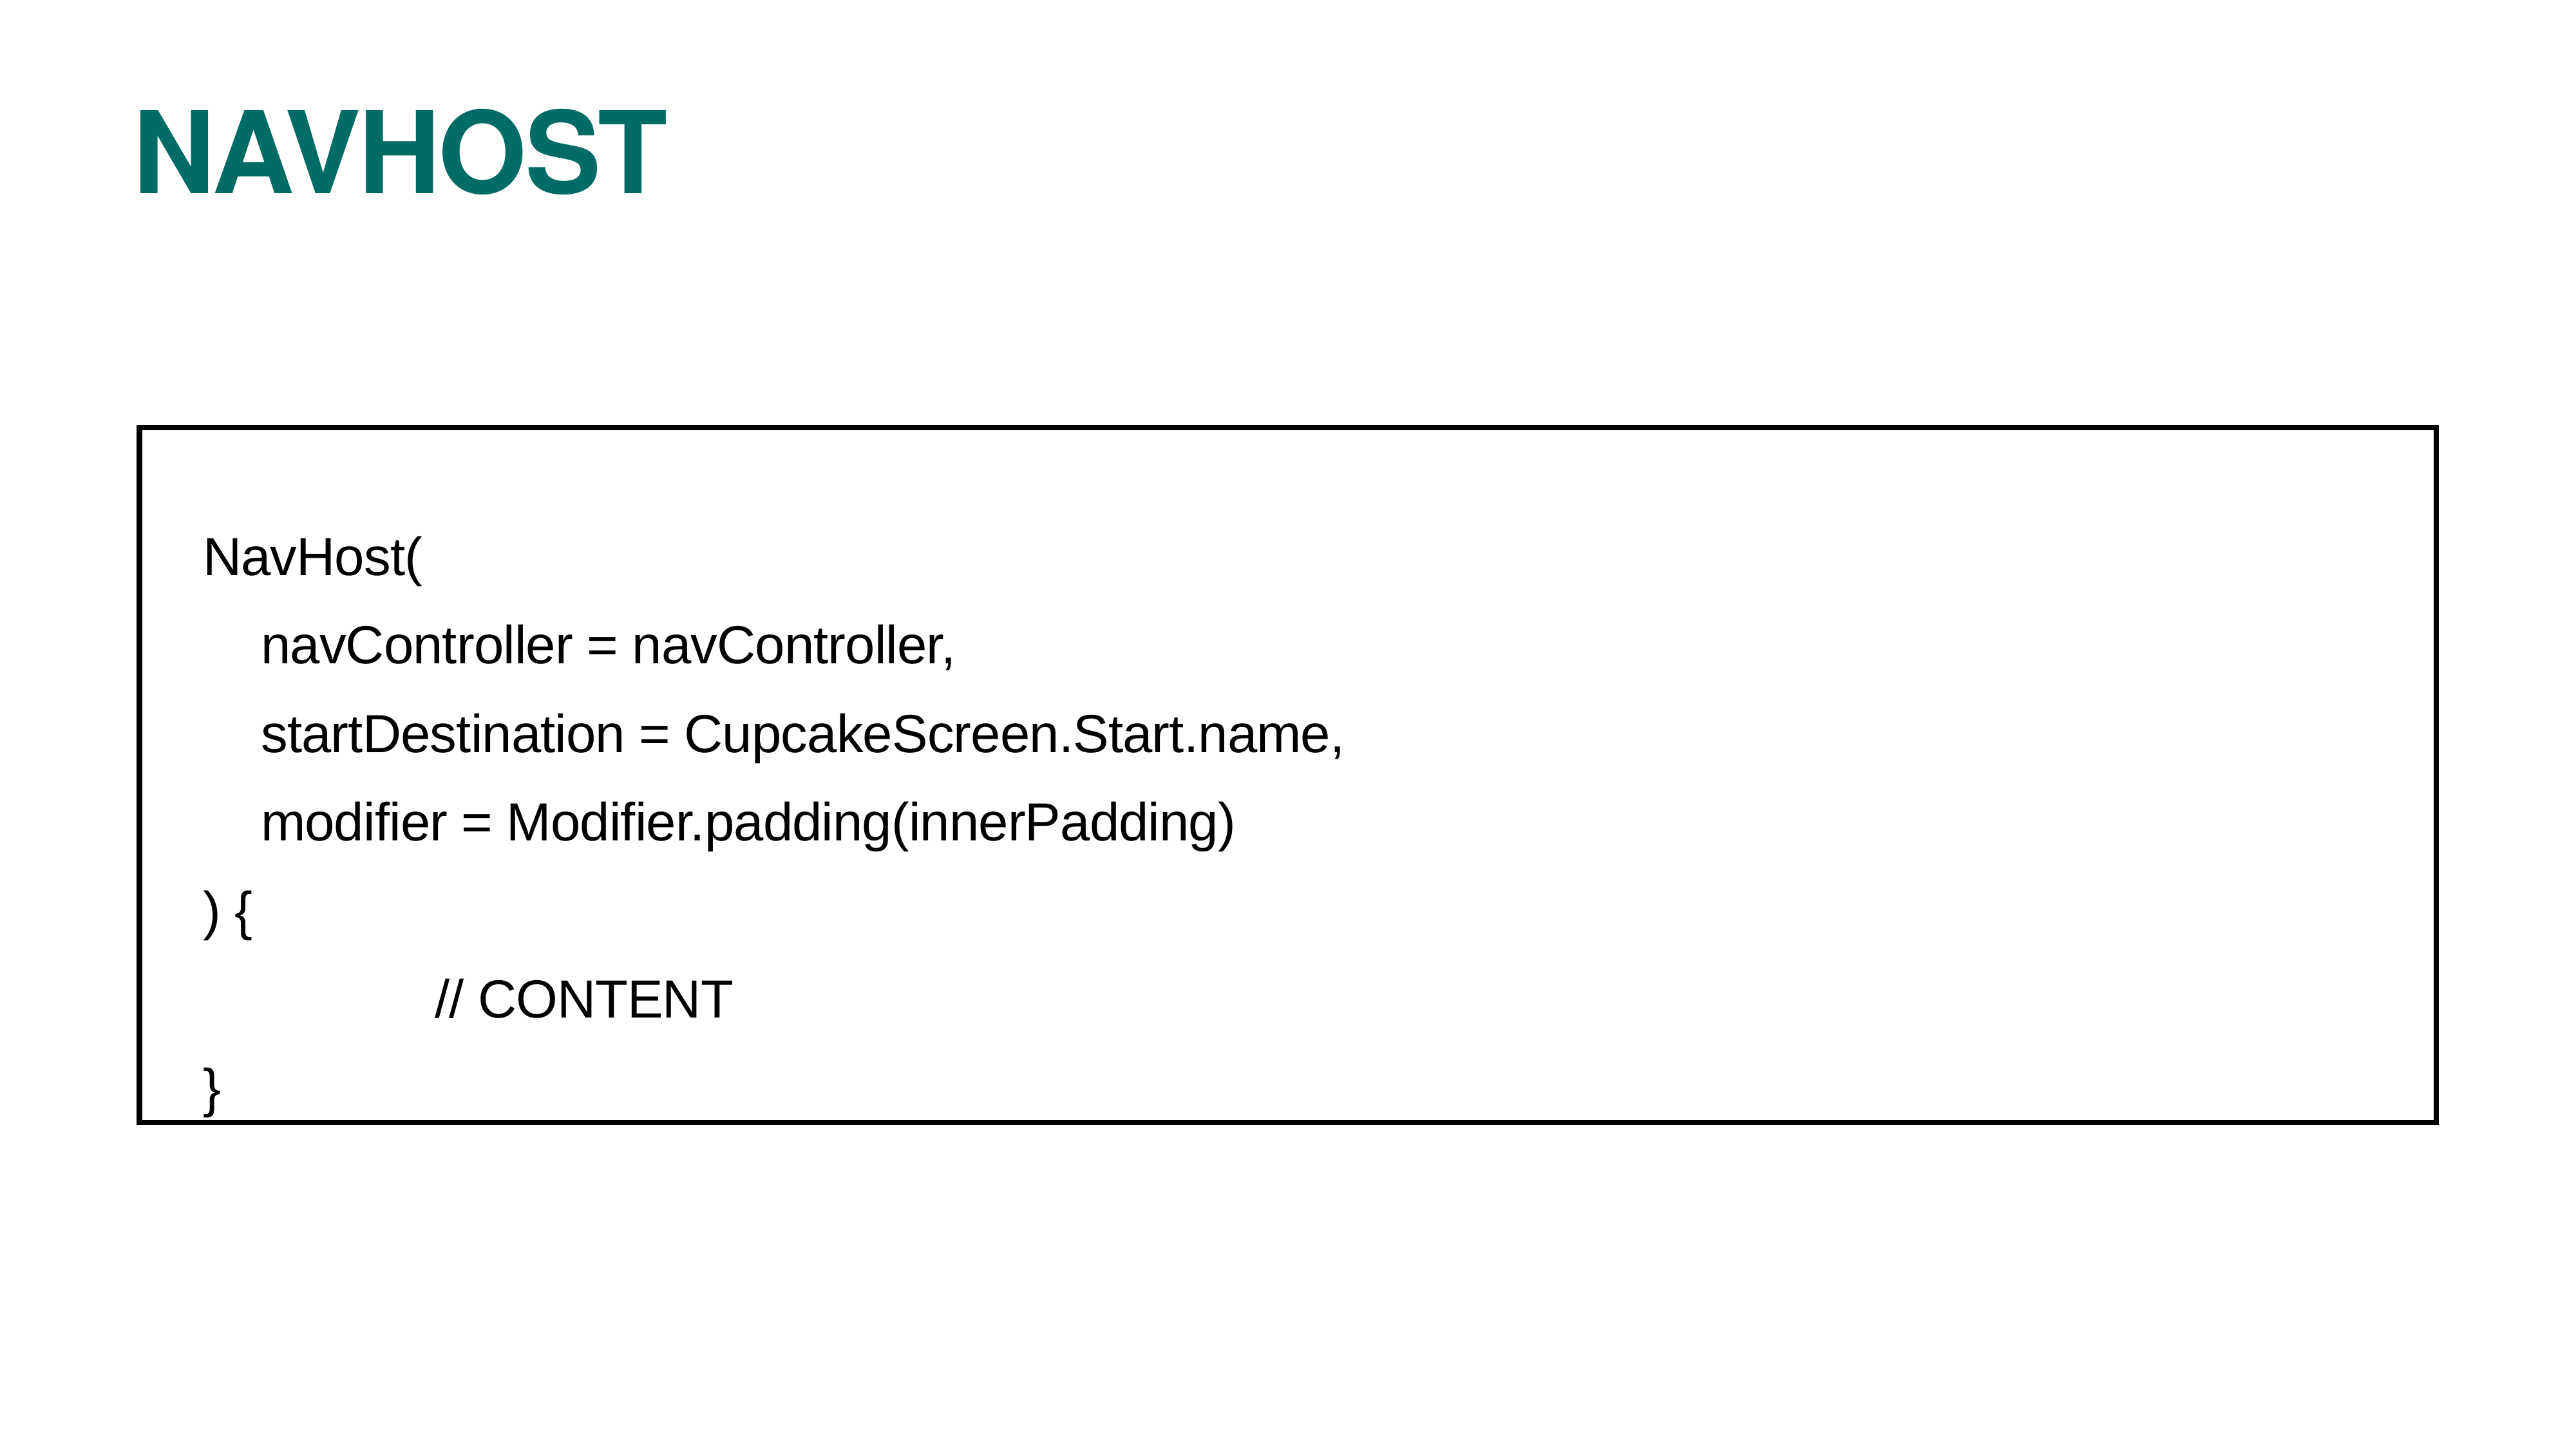

# NAVHOST

    NavHost(
        navController = navController,
        startDestination = CupcakeScreen.Start.name,
        modifier = Modifier.padding(innerPadding)
    ) {
// CONTENT
    }